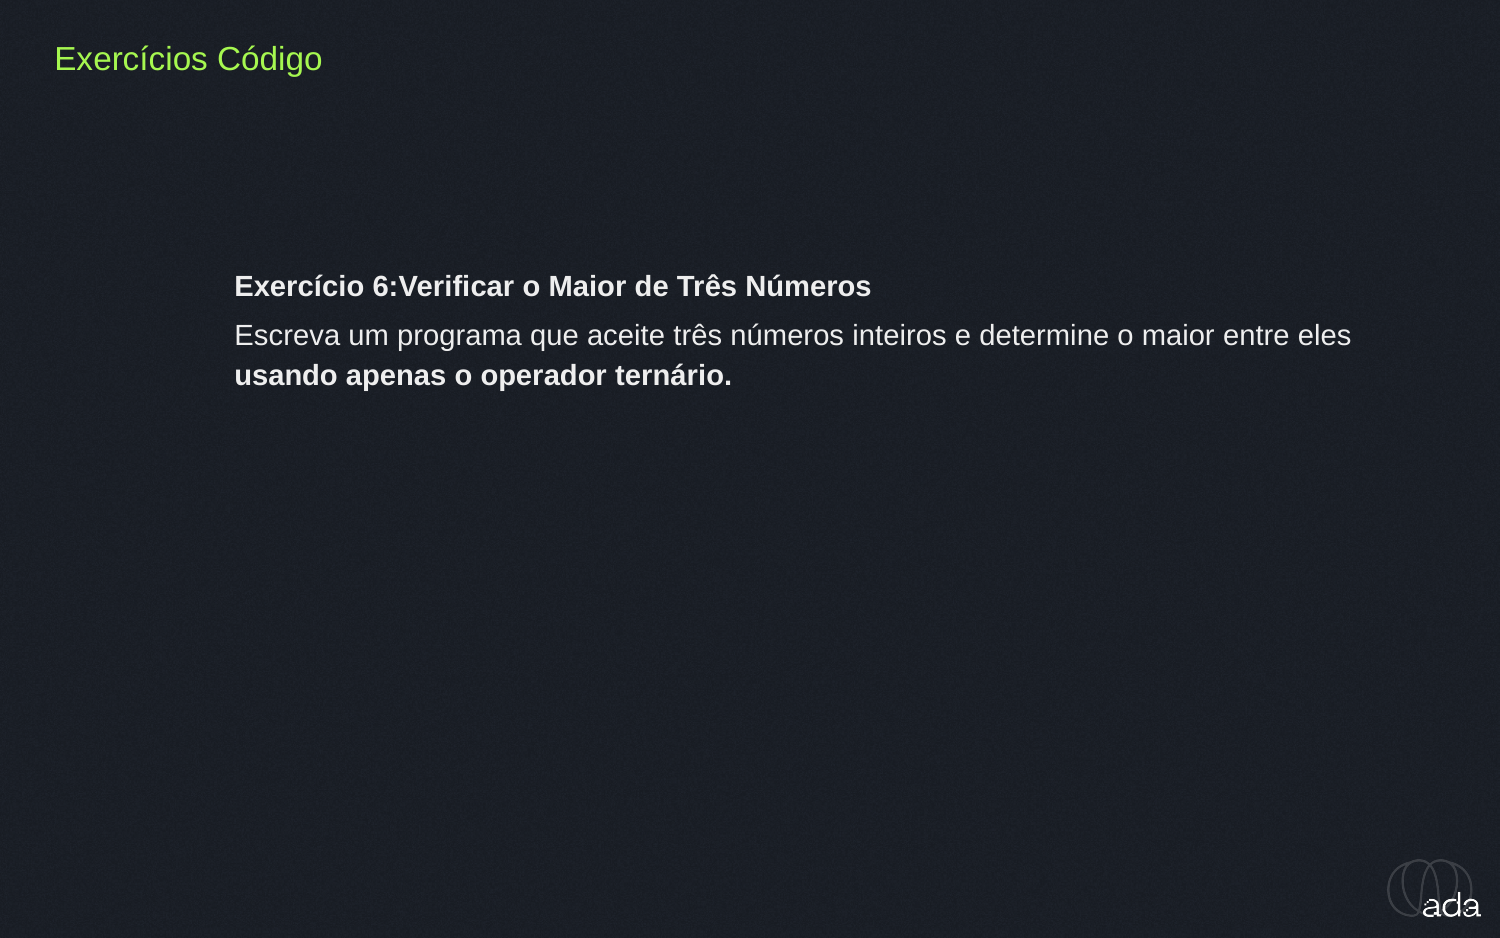

Exercícios Código

Exercício 6:Verificar o Maior de Três Números
Escreva um programa que aceite três números inteiros e determine o maior entre eles usando apenas o operador ternário.